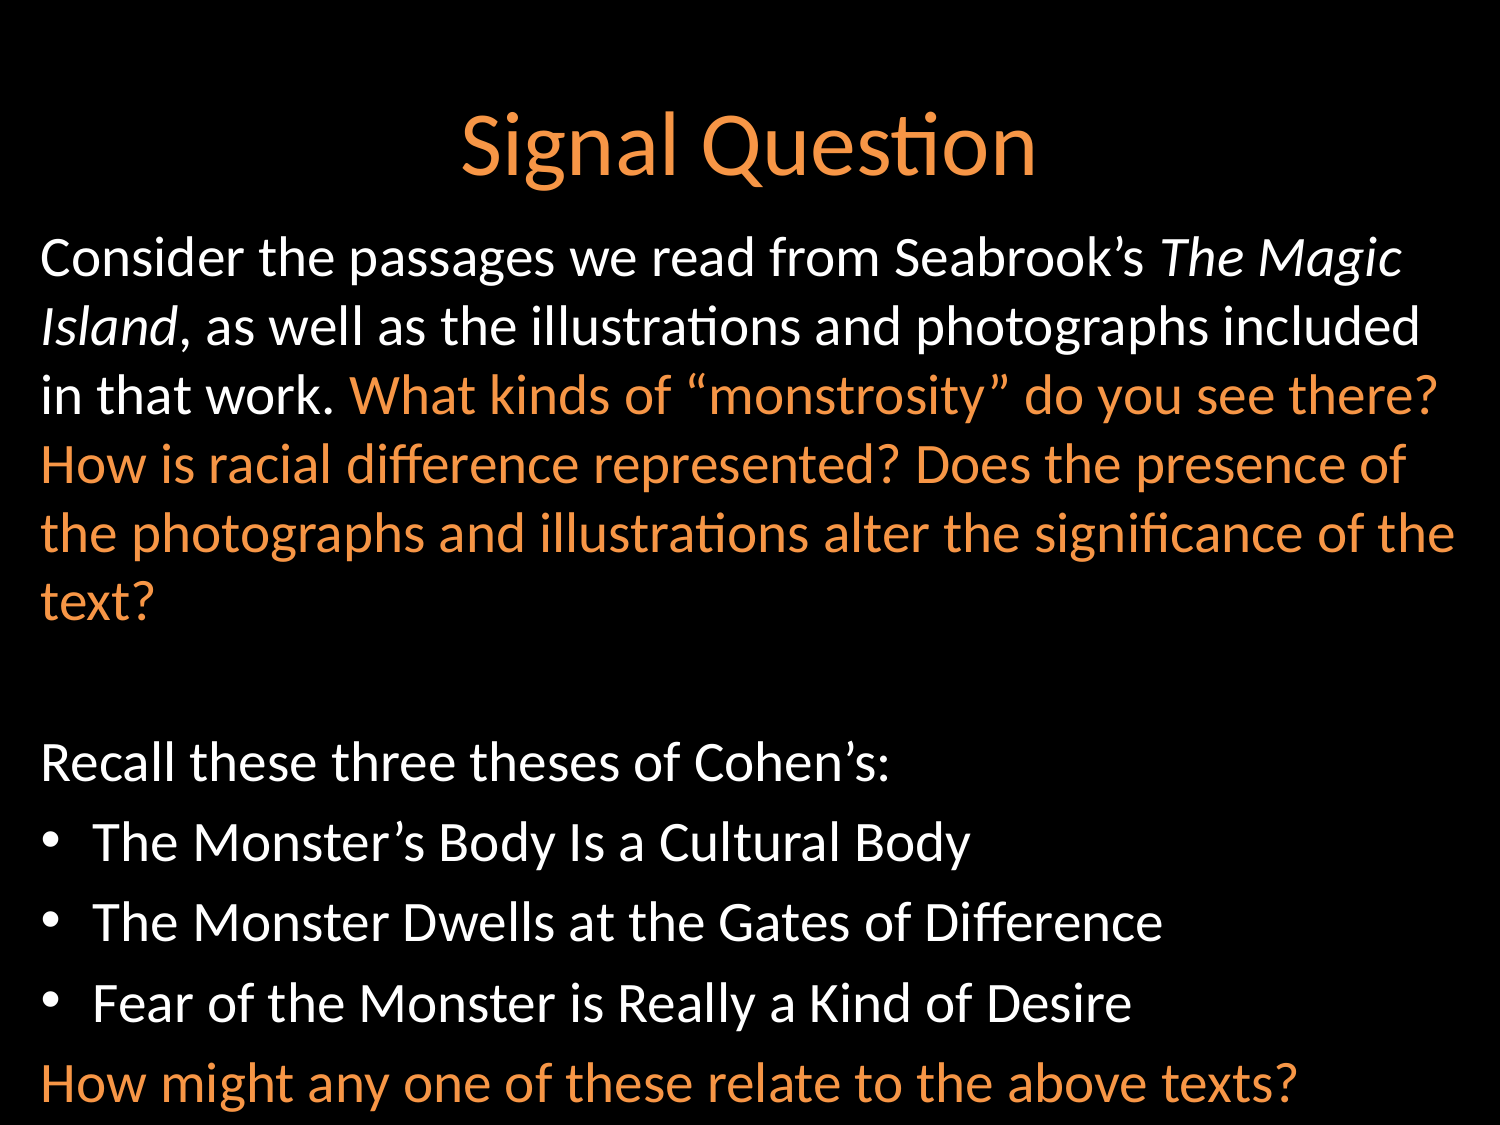

# Signal Question
Consider the passages we read from Seabrook’s The Magic Island, as well as the illustrations and photographs included in that work. What kinds of “monstrosity” do you see there? How is racial difference represented? Does the presence of the photographs and illustrations alter the significance of the text?

Recall these three theses of Cohen’s:
The Monster’s Body Is a Cultural Body
The Monster Dwells at the Gates of Difference
Fear of the Monster is Really a Kind of Desire
How might any one of these relate to the above texts?